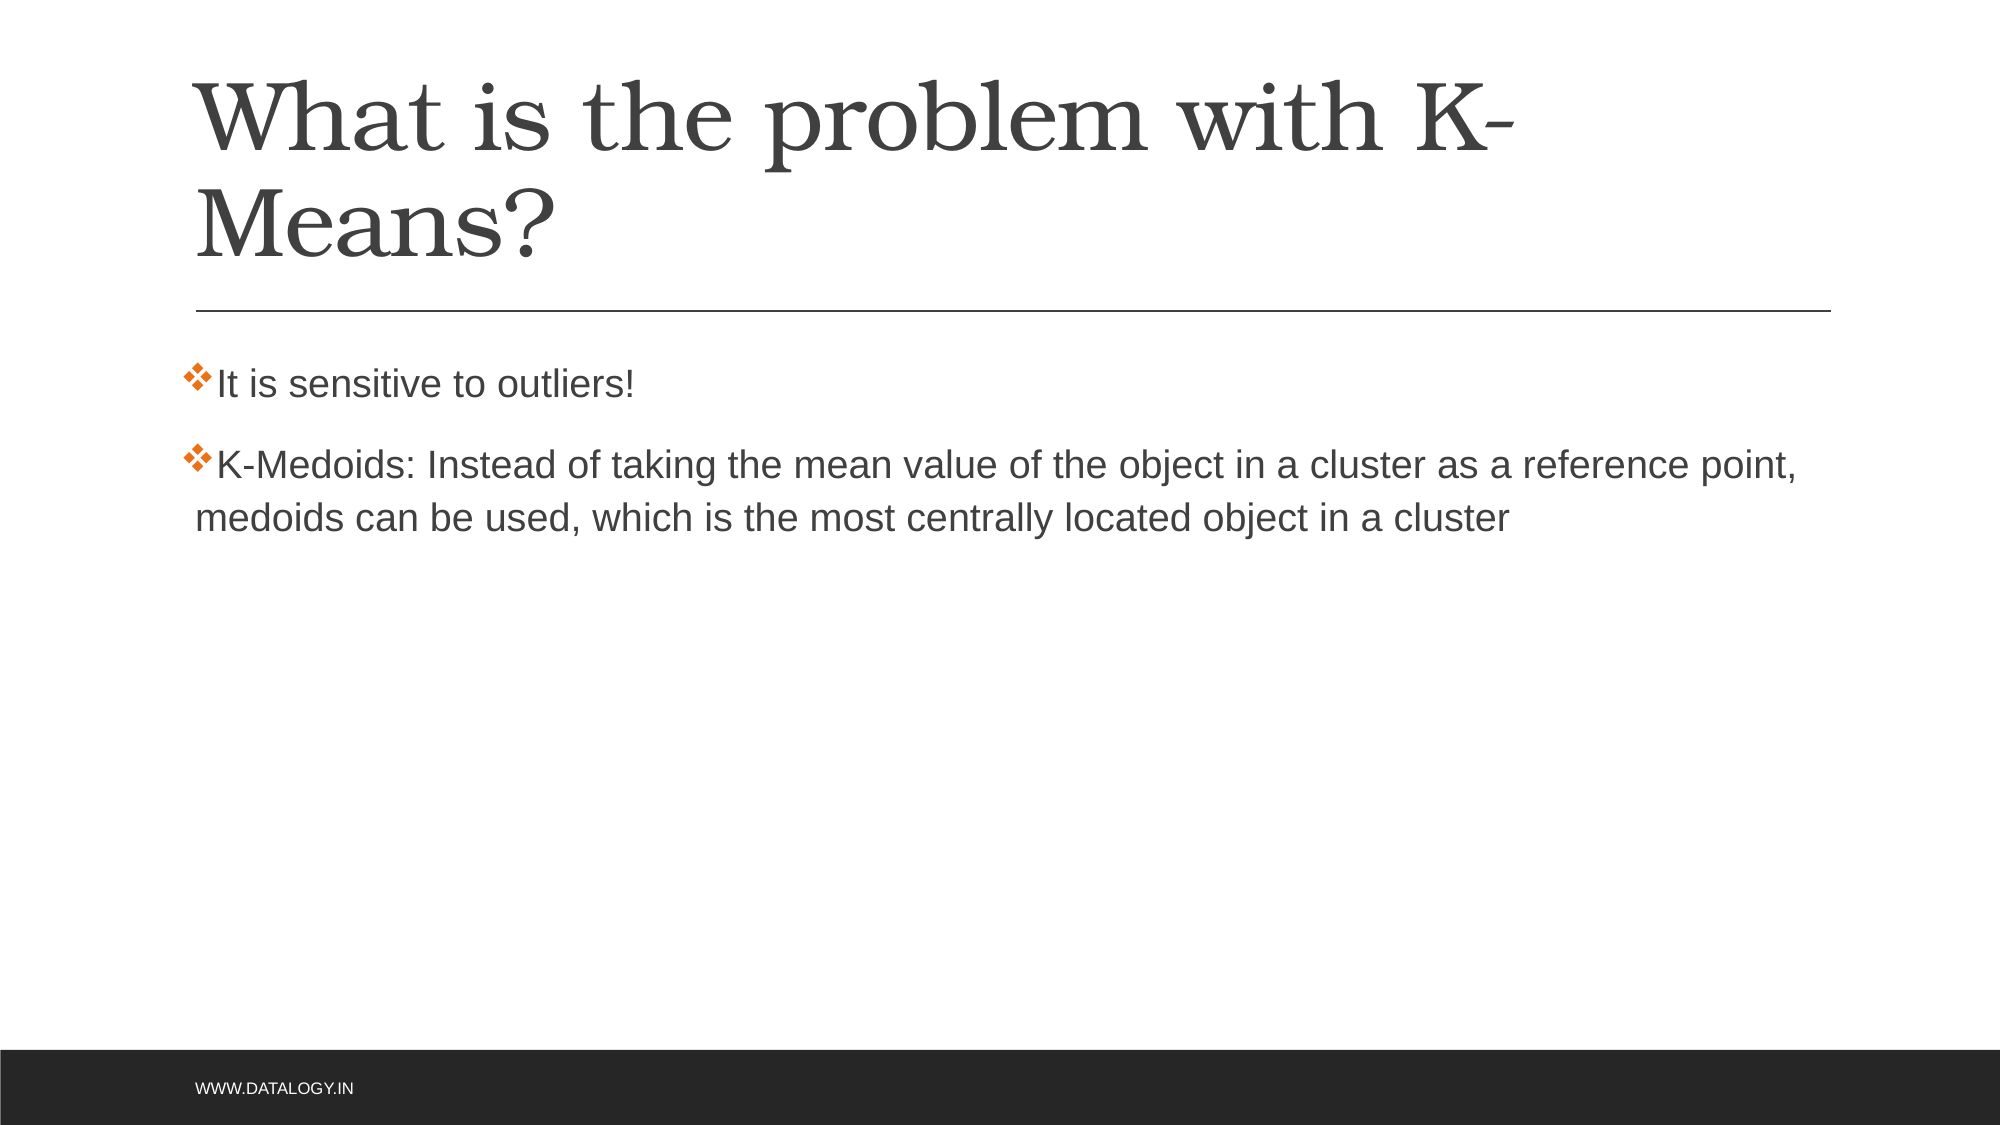

# What is the problem with K-Means?
It is sensitive to outliers!
K-Medoids: Instead of taking the mean value of the object in a cluster as a reference point, medoids can be used, which is the most centrally located object in a cluster
www.datalogy.in